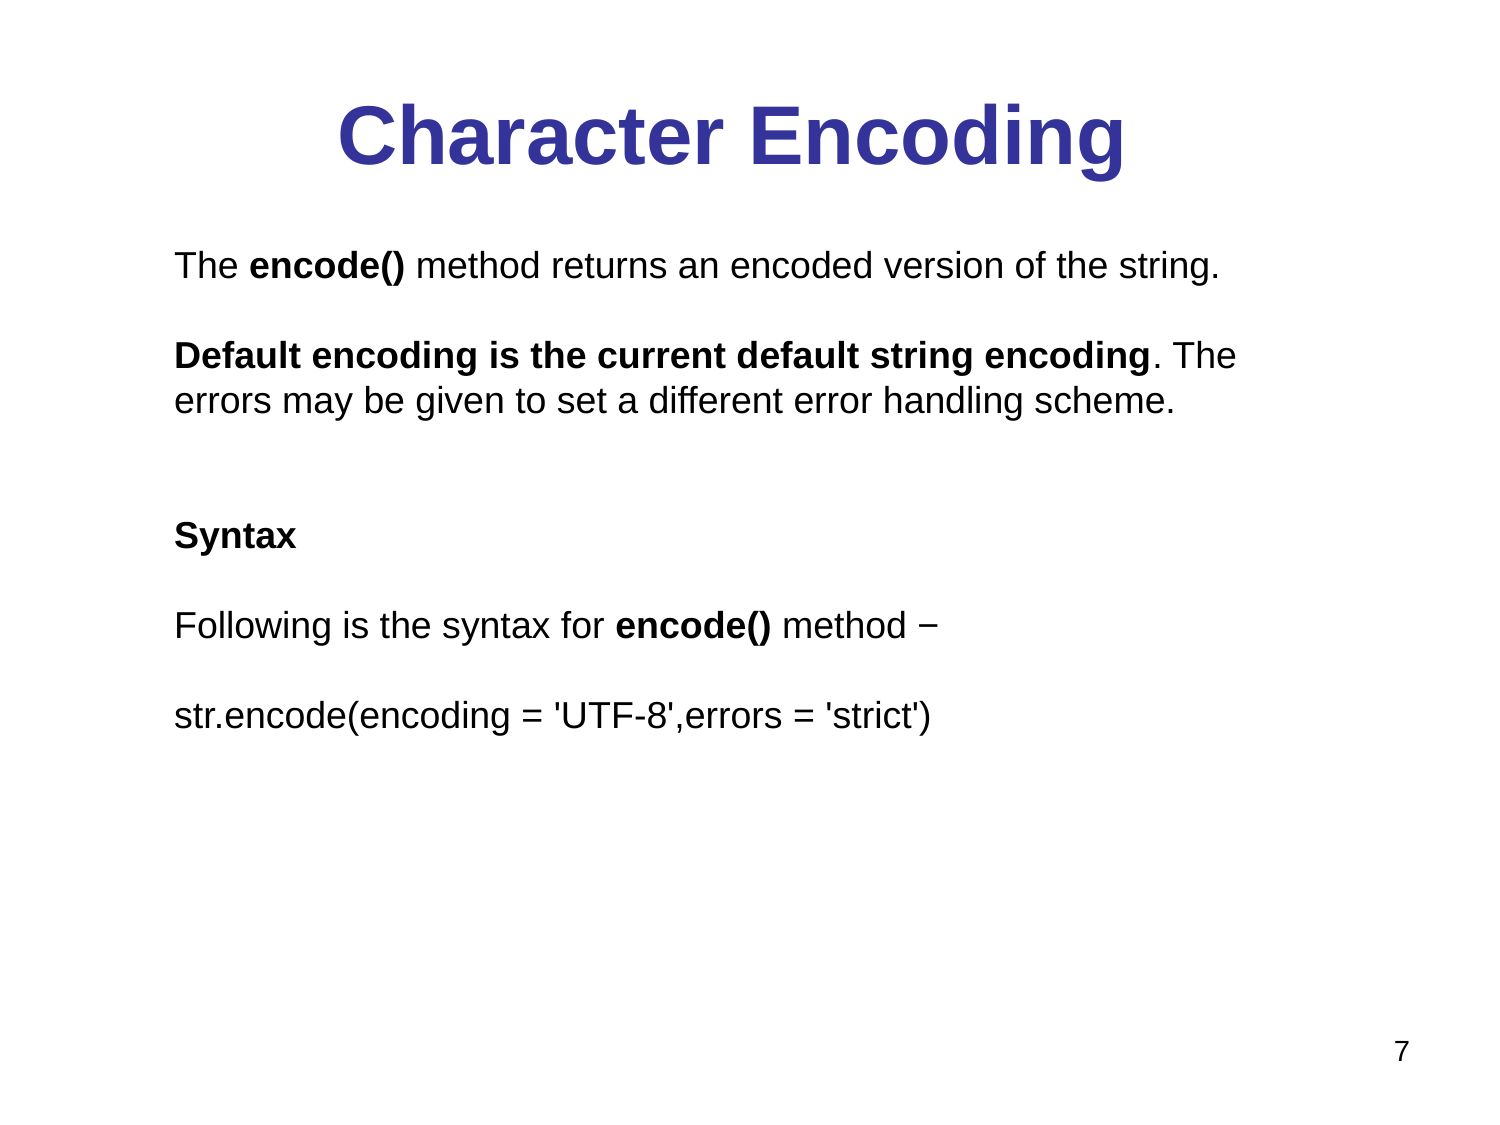

# Character Encoding

The encode() method returns an encoded version of the string.

Default encoding is the current default string encoding. The errors may be given to set a different error handling scheme.

Syntax

Following is the syntax for encode() method −

str.encode(encoding = 'UTF-8',errors = 'strict')
7